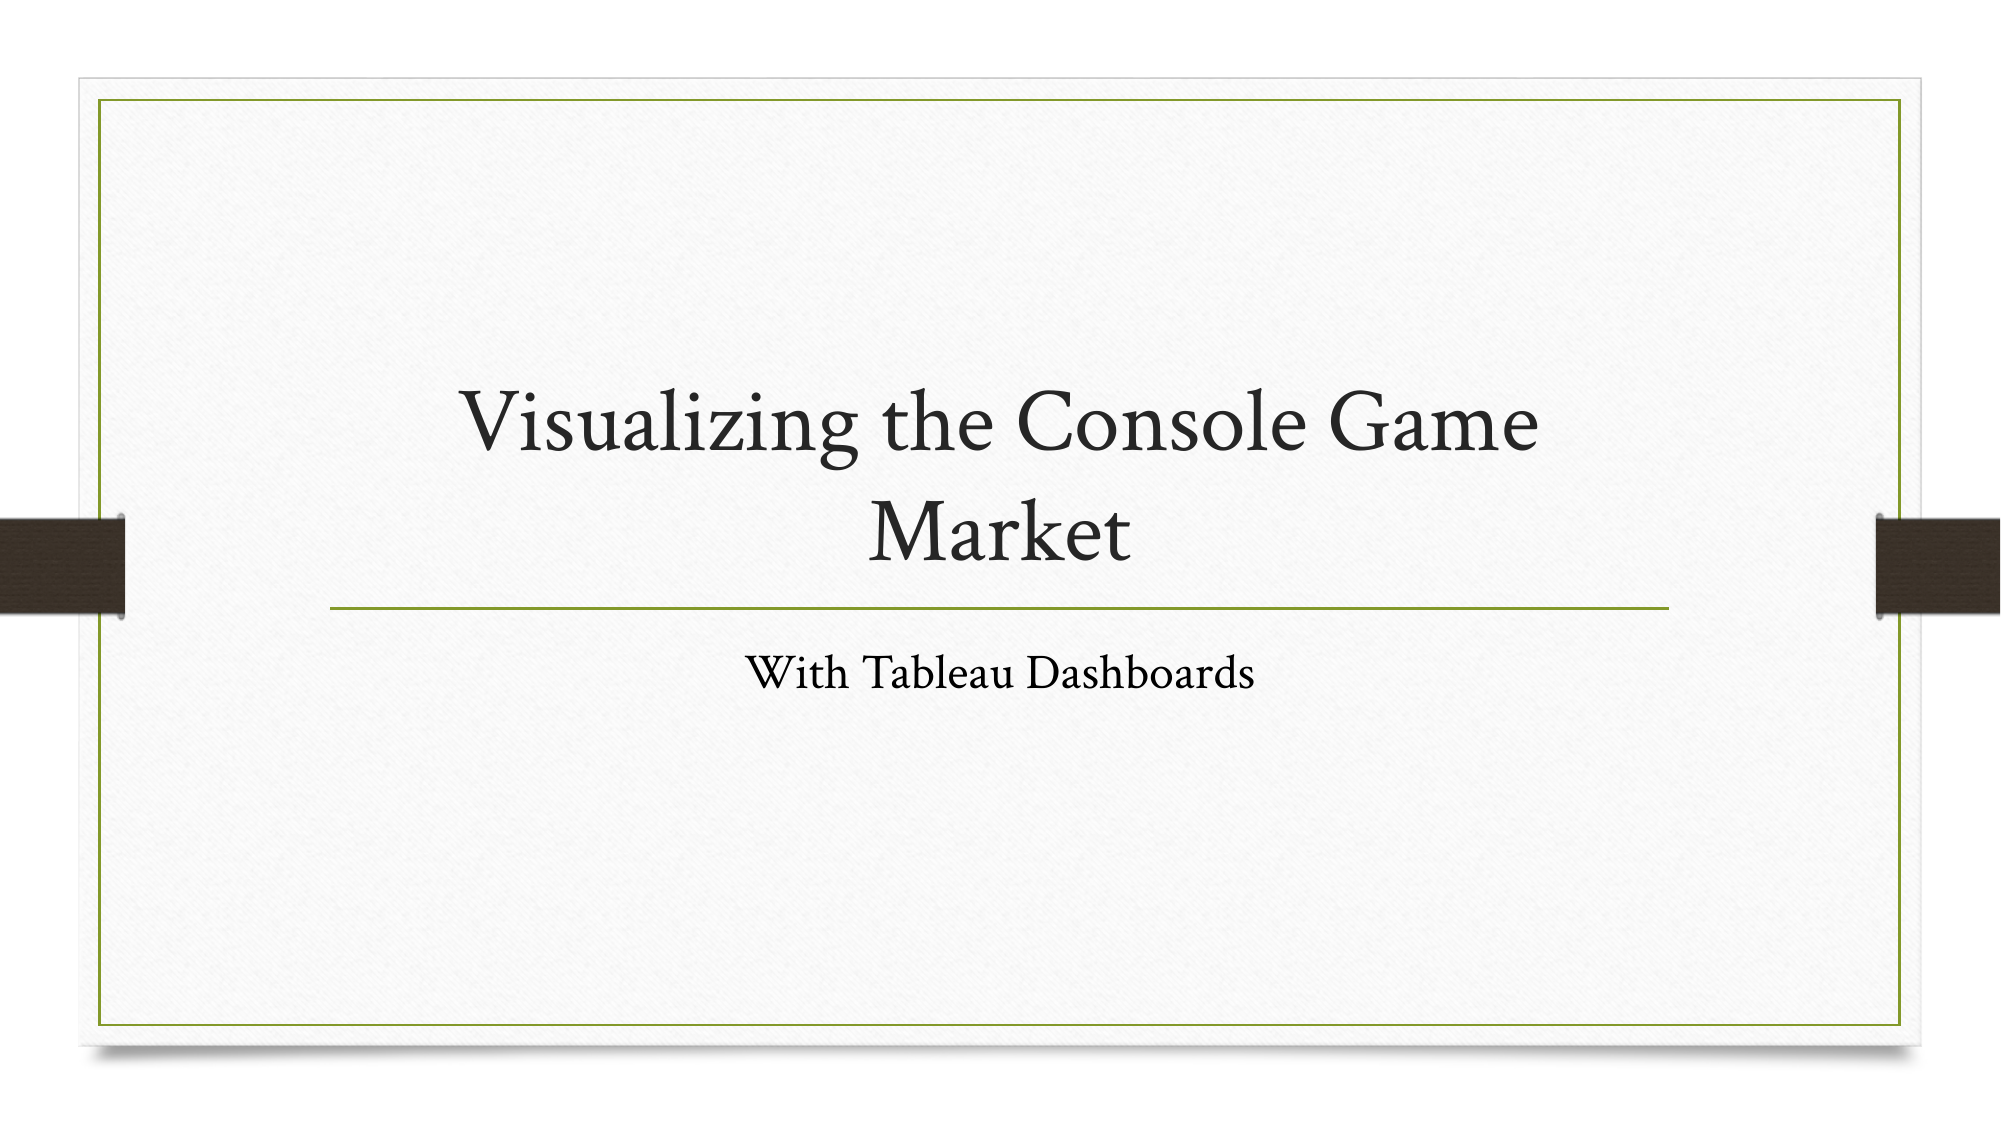

# Visualizing the Console Game Market
With Tableau Dashboards